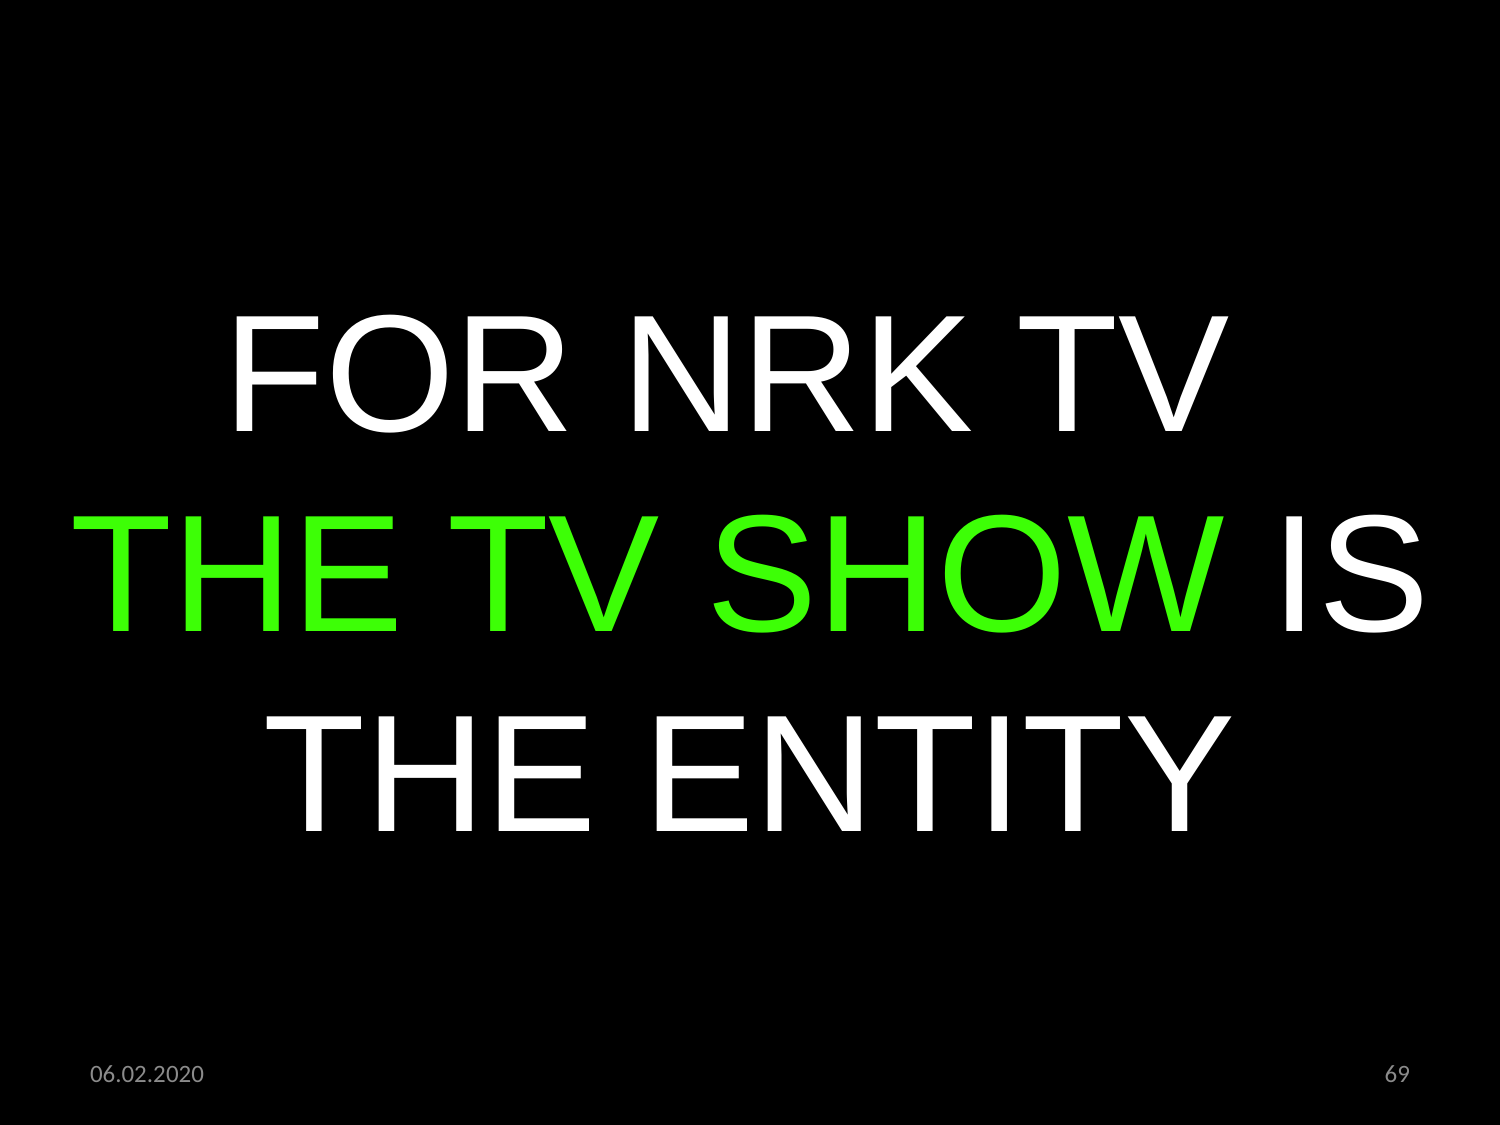

FOR NRK TV
THE TV SHOW IS THE ENTITY
06.02.2020
69